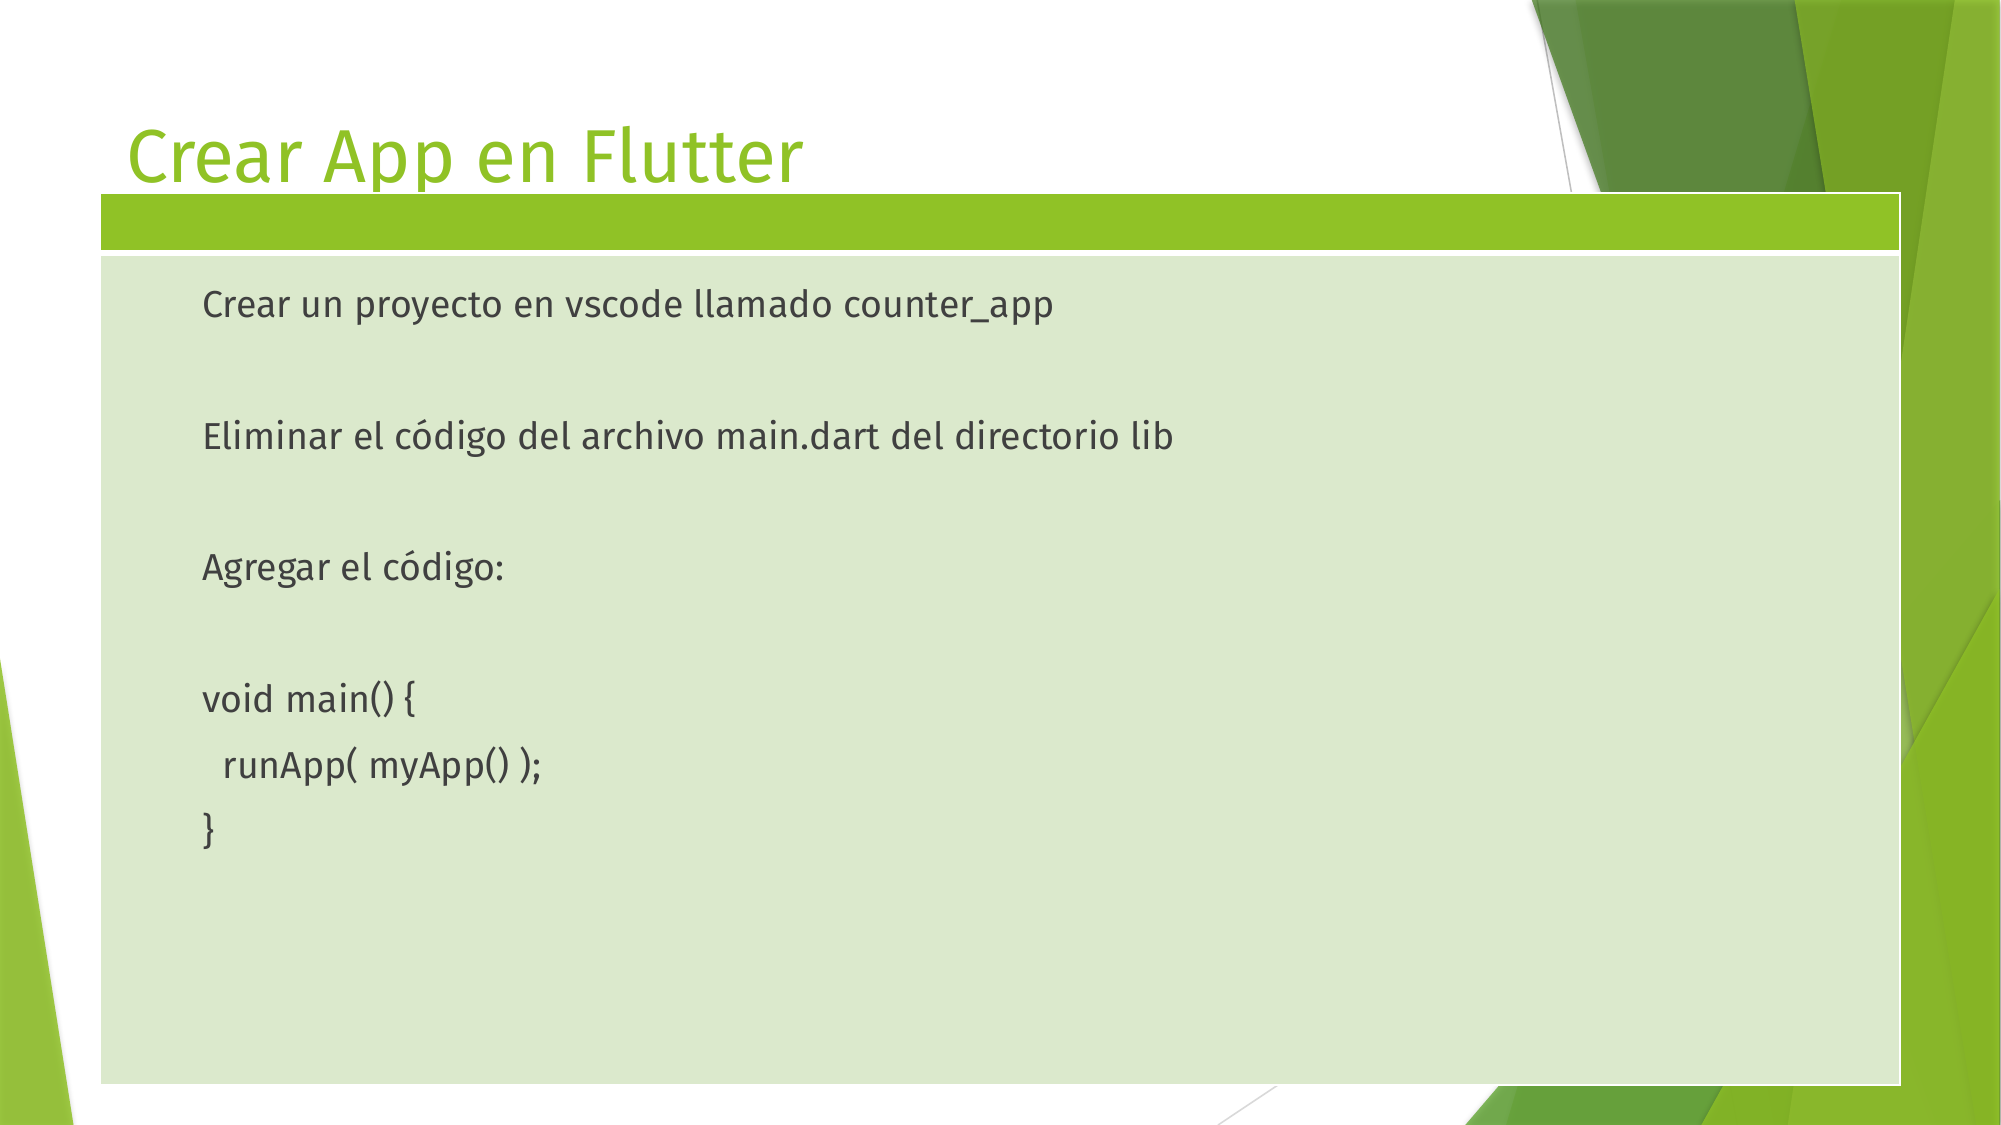

# Crear App en Flutter
|  |
| --- |
|  |
Crear un proyecto en vscode llamado counter_app

Eliminar el código del archivo main.dart del directorio lib

Agregar el código:

void main() {
  runApp( myApp() );
}